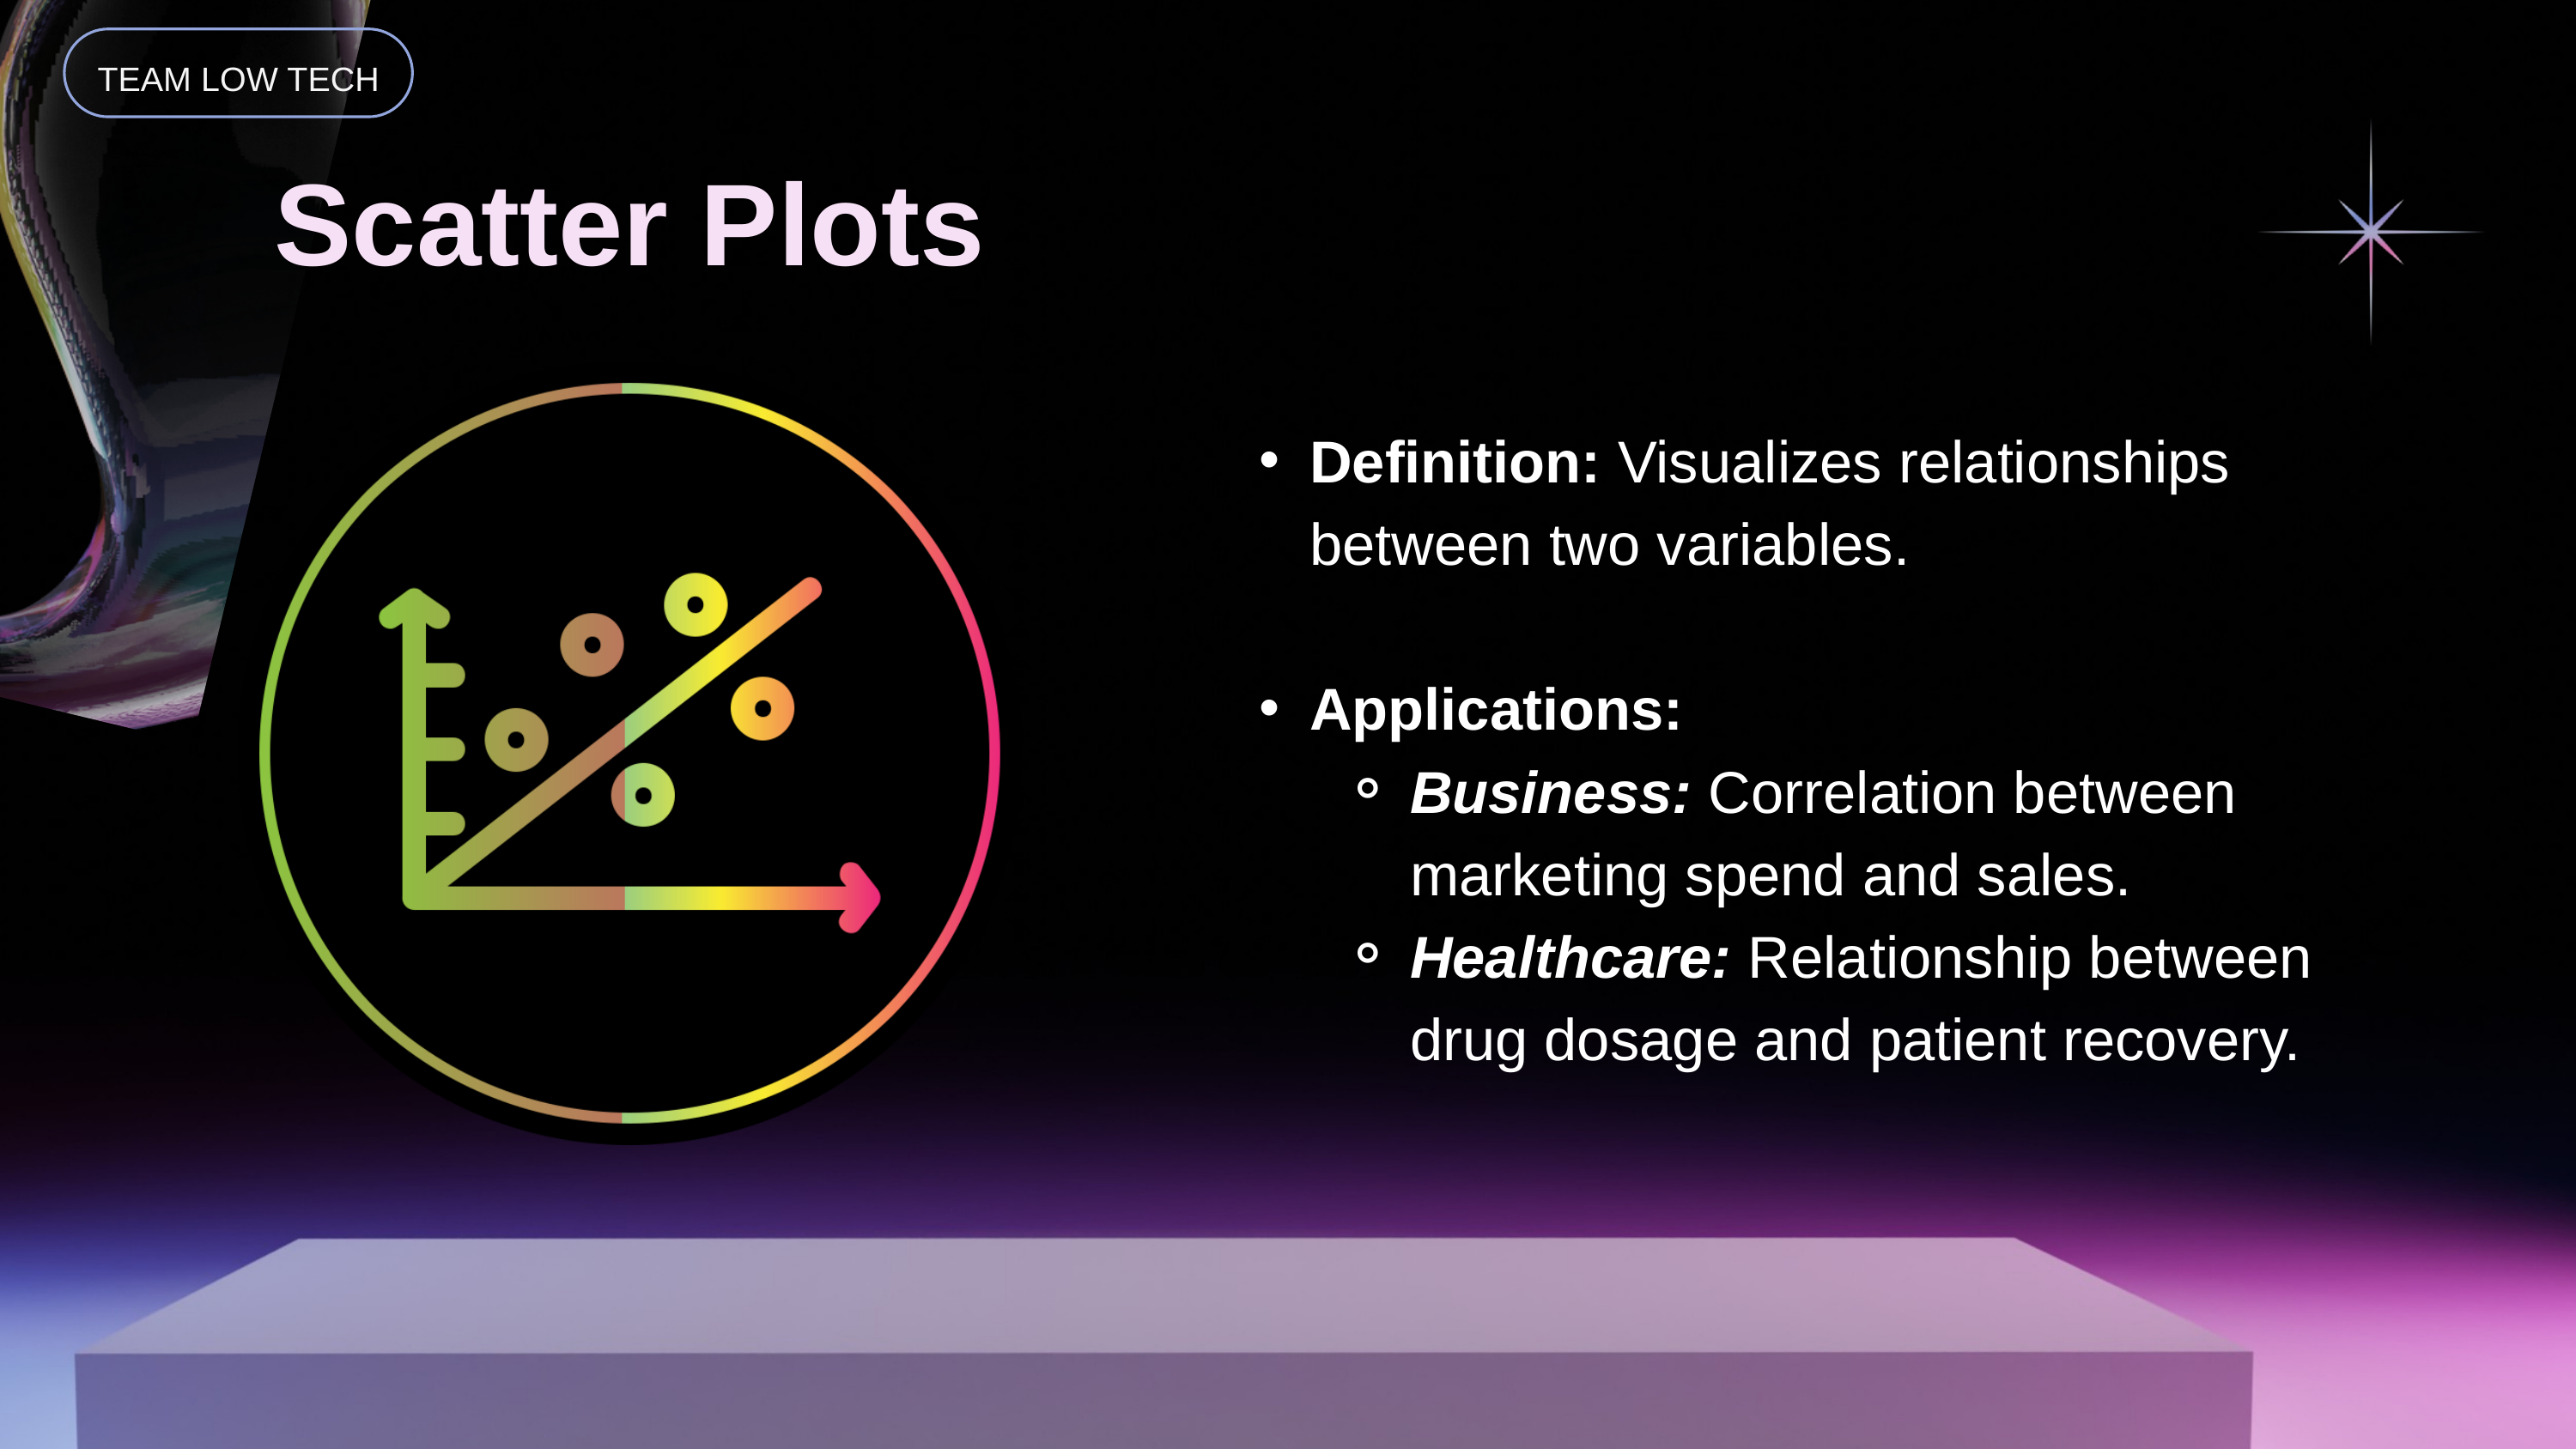

TEAM LOW TECH

Scatter Plots

Definition: Visualizes relationships between two variables.

Applications:
Business: Correlation between marketing spend and sales.
Healthcare: Relationship between drug dosage and patient recovery.